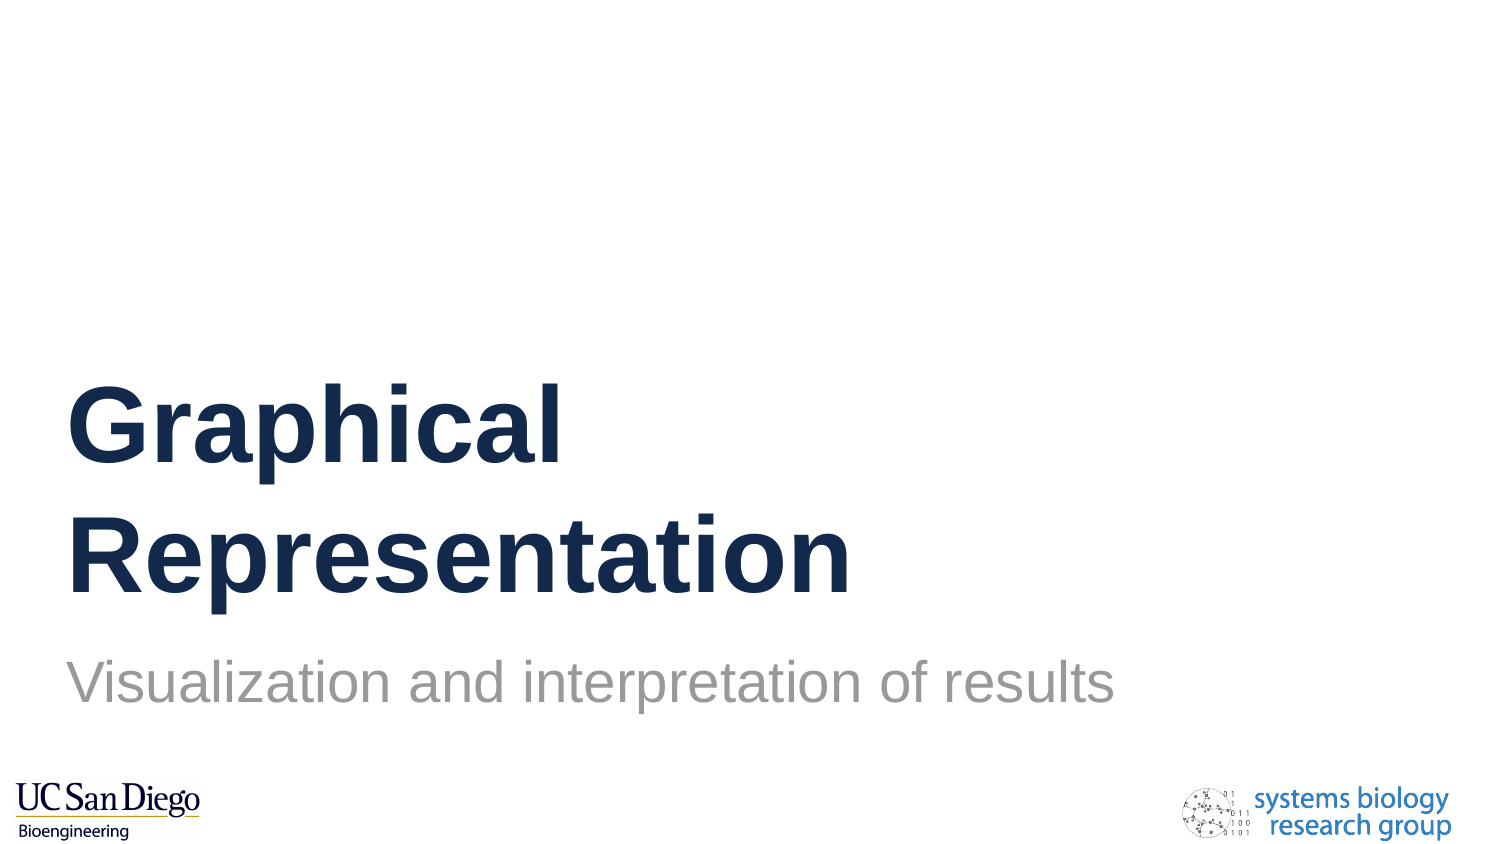

# Graphical Representation
Visualization and interpretation of results